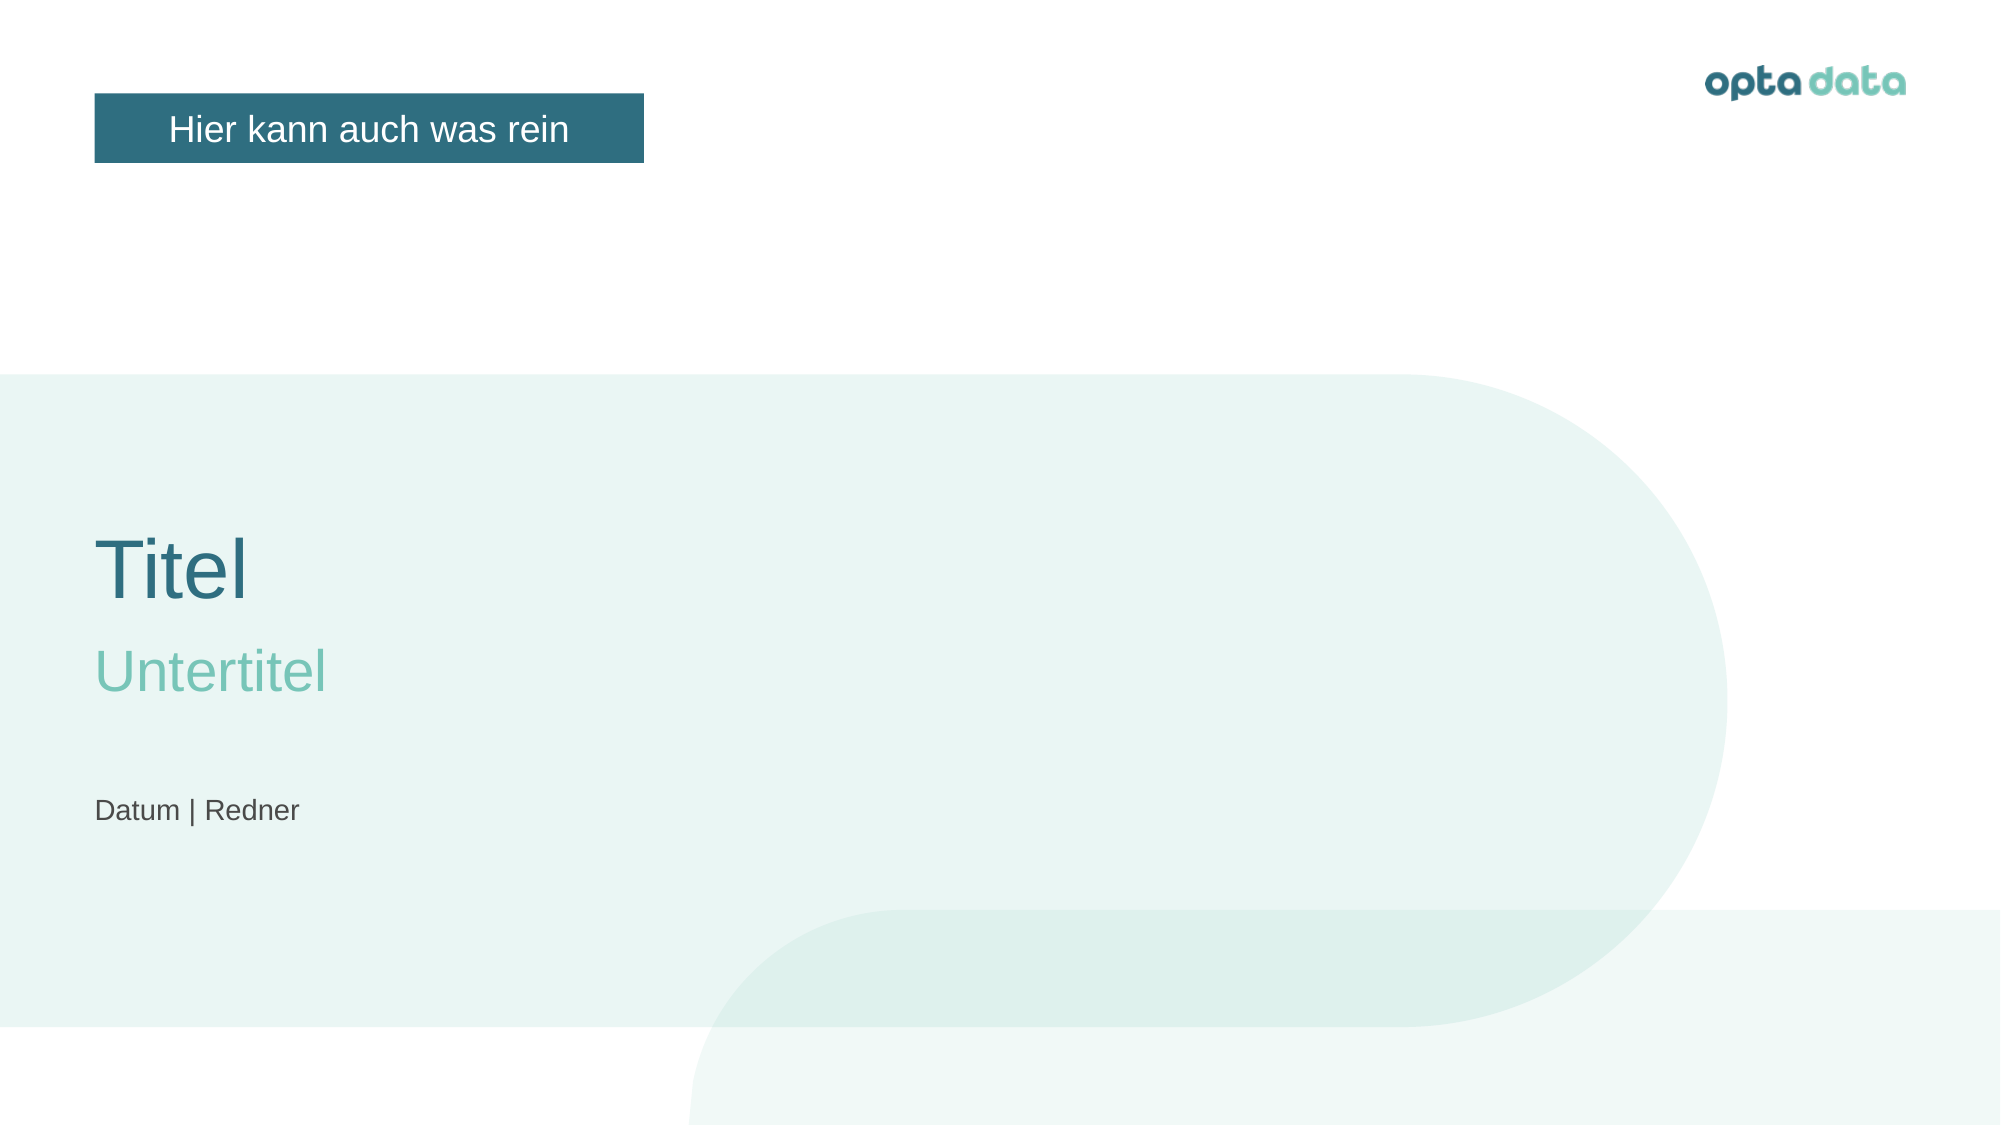

Hier kann auch was rein
Titel
# Untertitel
Datum | Redner